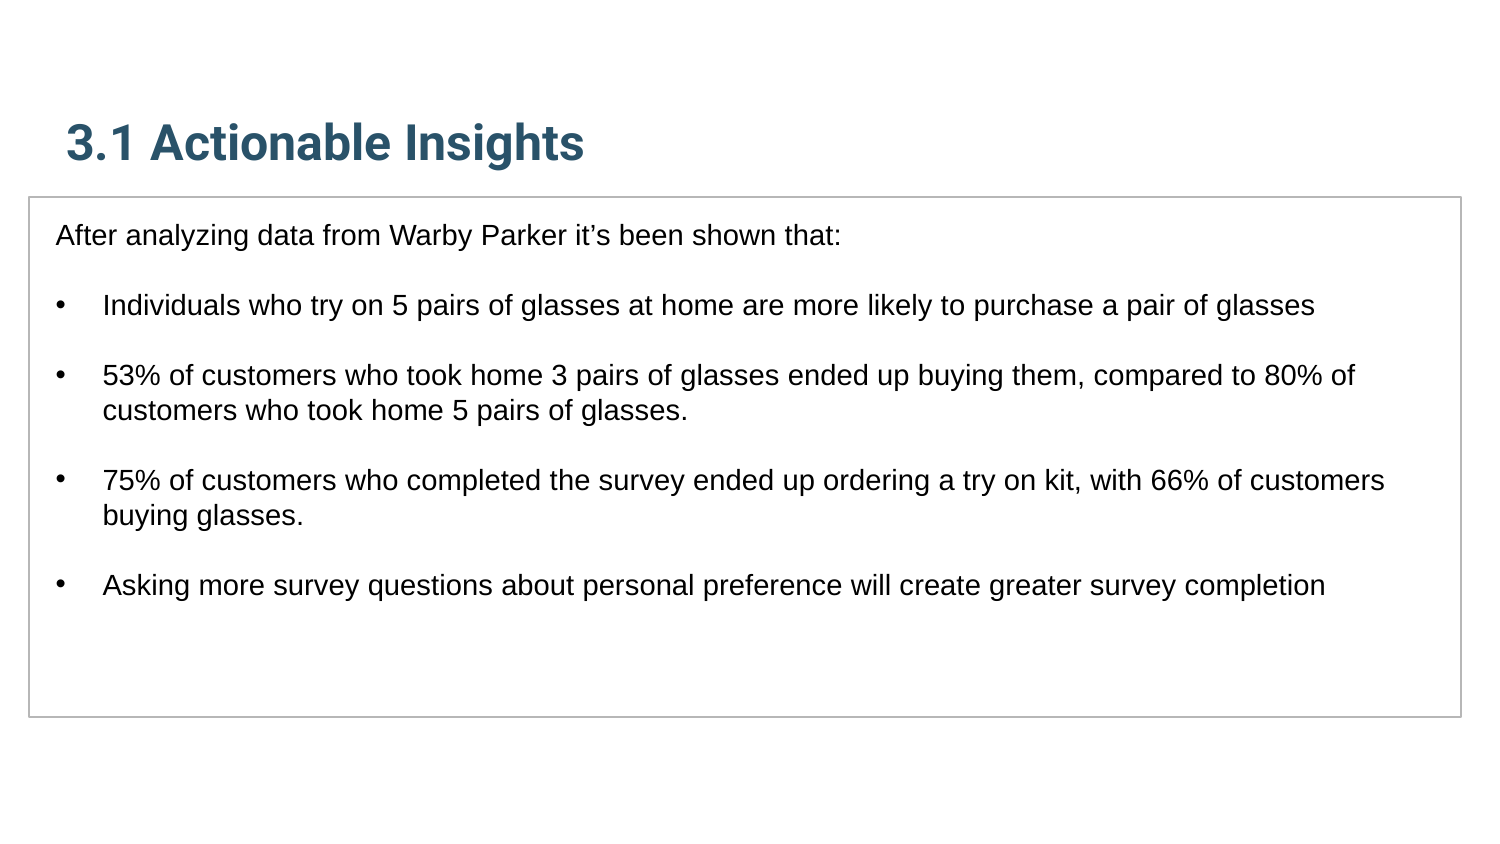

3.1 Actionable Insights

After analyzing data from Warby Parker it’s been shown that:

Individuals who try on 5 pairs of glasses at home are more likely to purchase a pair of glasses

53% of customers who took home 3 pairs of glasses ended up buying them, compared to 80% of customers who took home 5 pairs of glasses.

75% of customers who completed the survey ended up ordering a try on kit, with 66% of customers buying glasses.

Asking more survey questions about personal preference will create greater survey completion